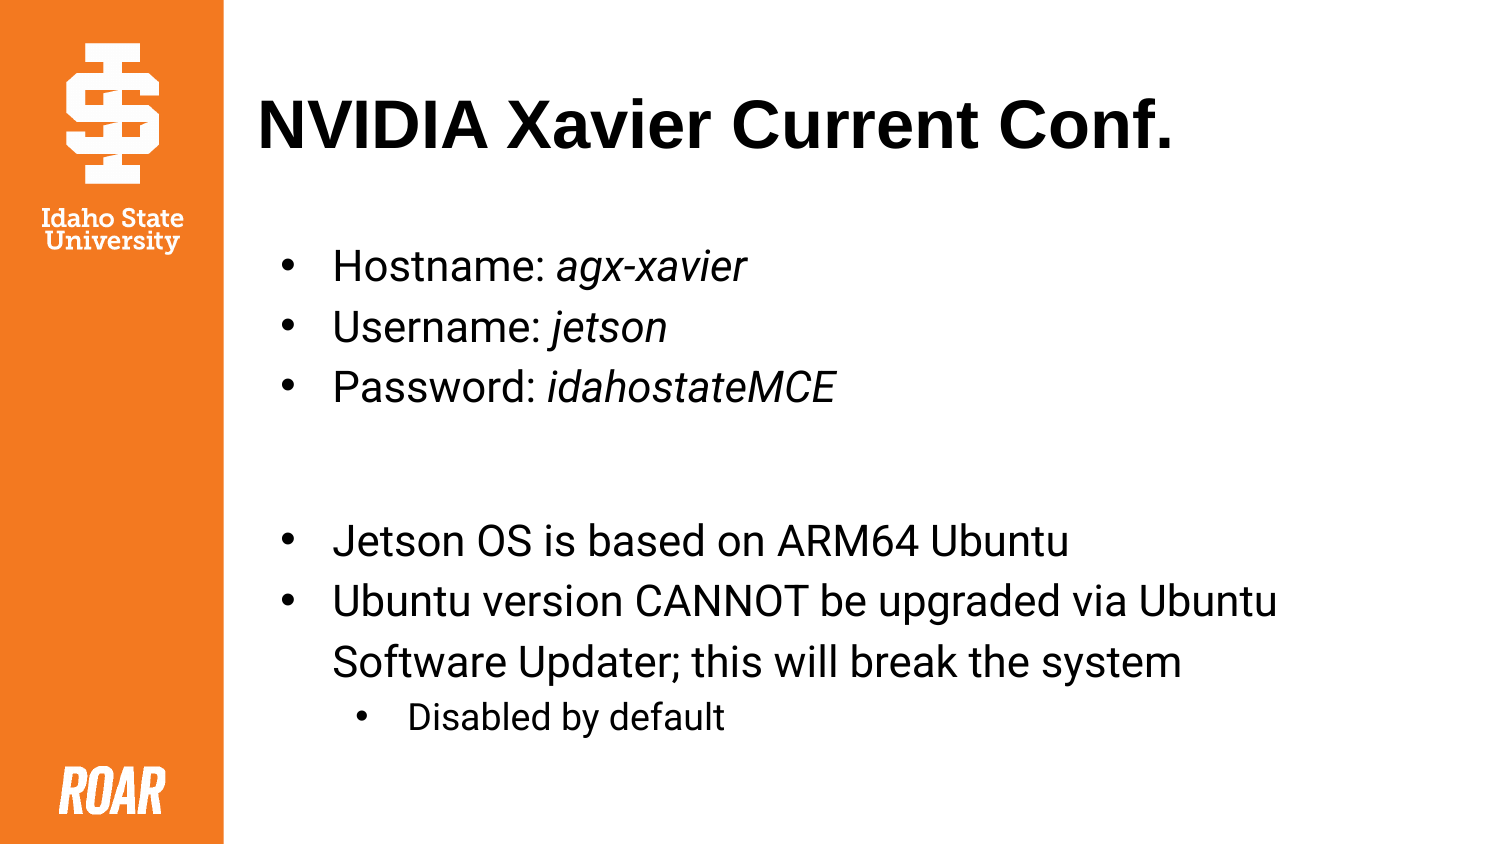

# NVIDIA Xavier Current Conf.
Hostname: agx-xavier
Username: jetson
Password: idahostateMCE

Jetson OS is based on ARM64 Ubuntu
Ubuntu version CANNOT be upgraded via Ubuntu Software Updater; this will break the system
Disabled by default